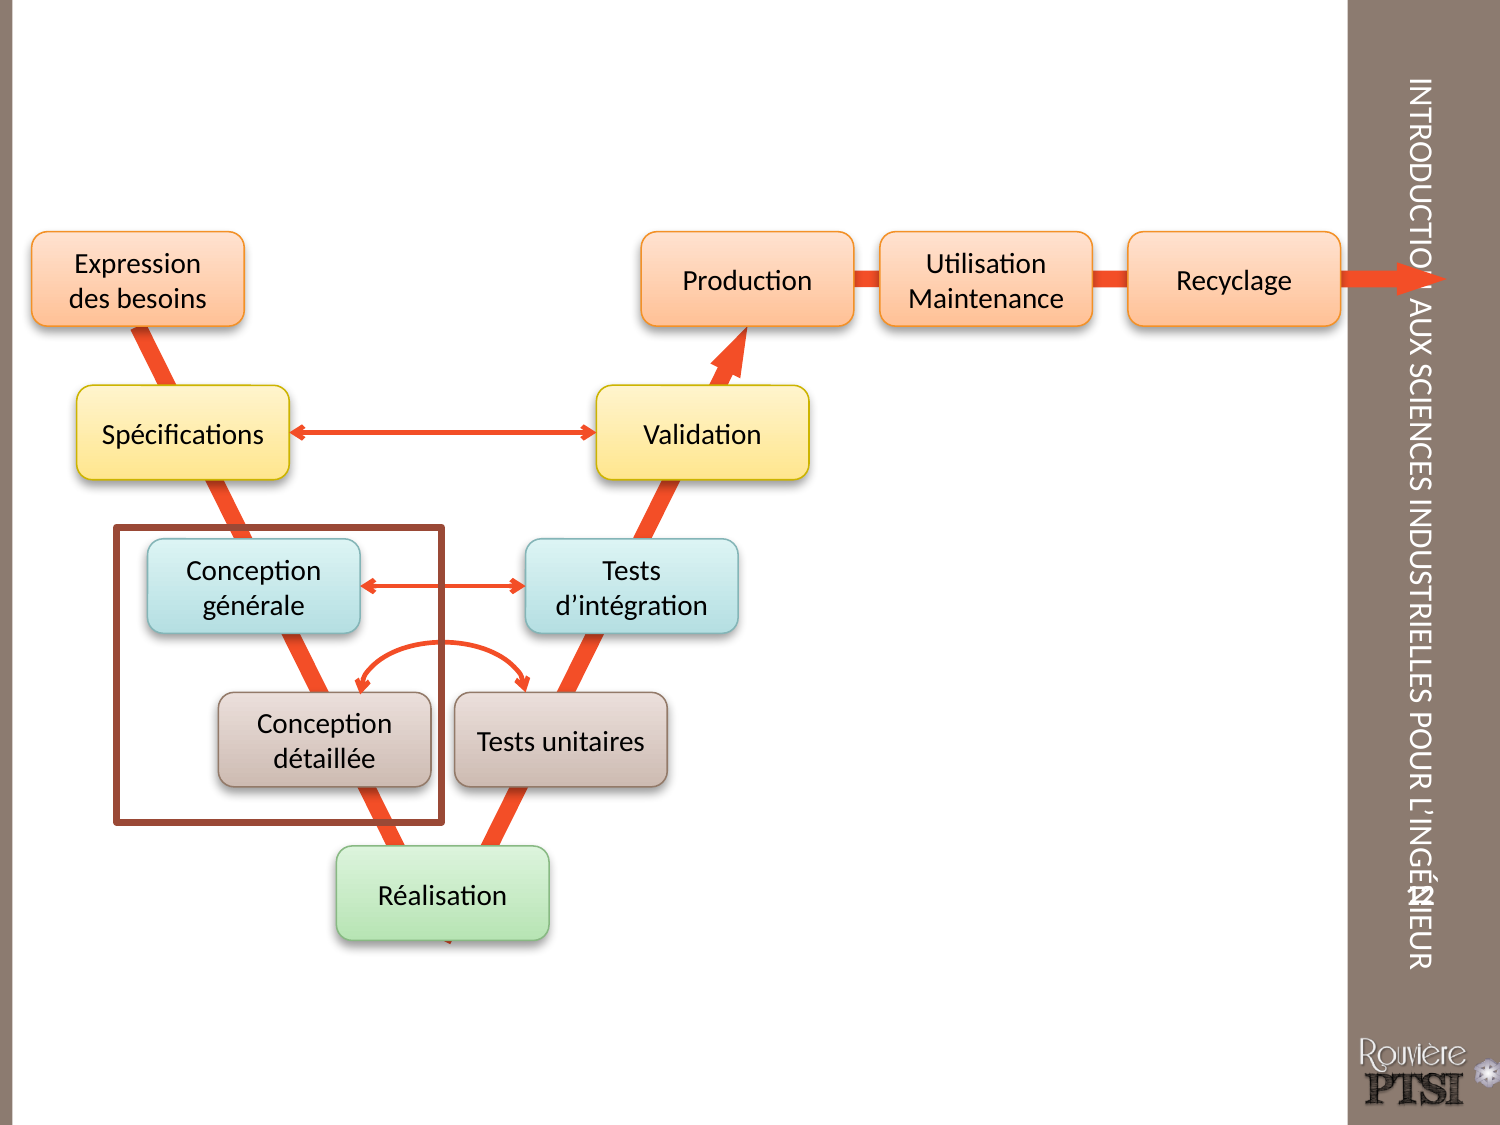

Expression des besoins
Production
Utilisation
Maintenance
Recyclage
Spécifications
Validation

Conception générale
Tests d’intégration

Conception détaillée
Tests unitaires
Réalisation
12